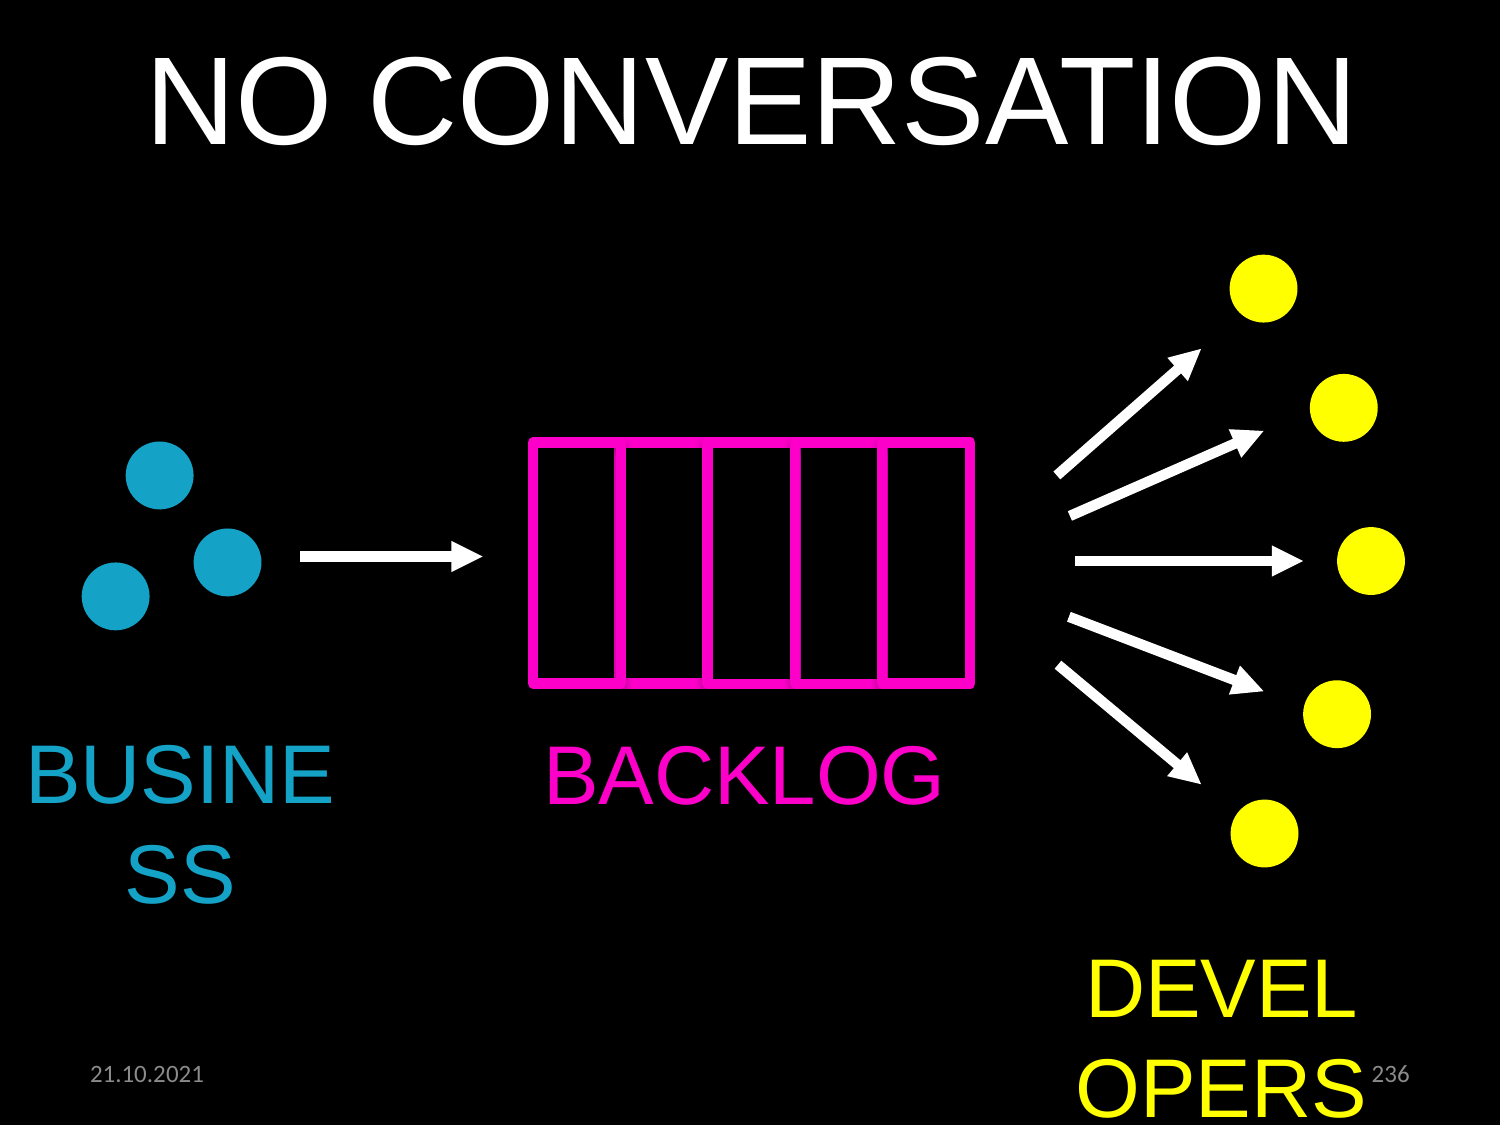

NO CONVERSATION

BUSINESS
BACKLOG

DEVELOPERS
21.10.2021
236